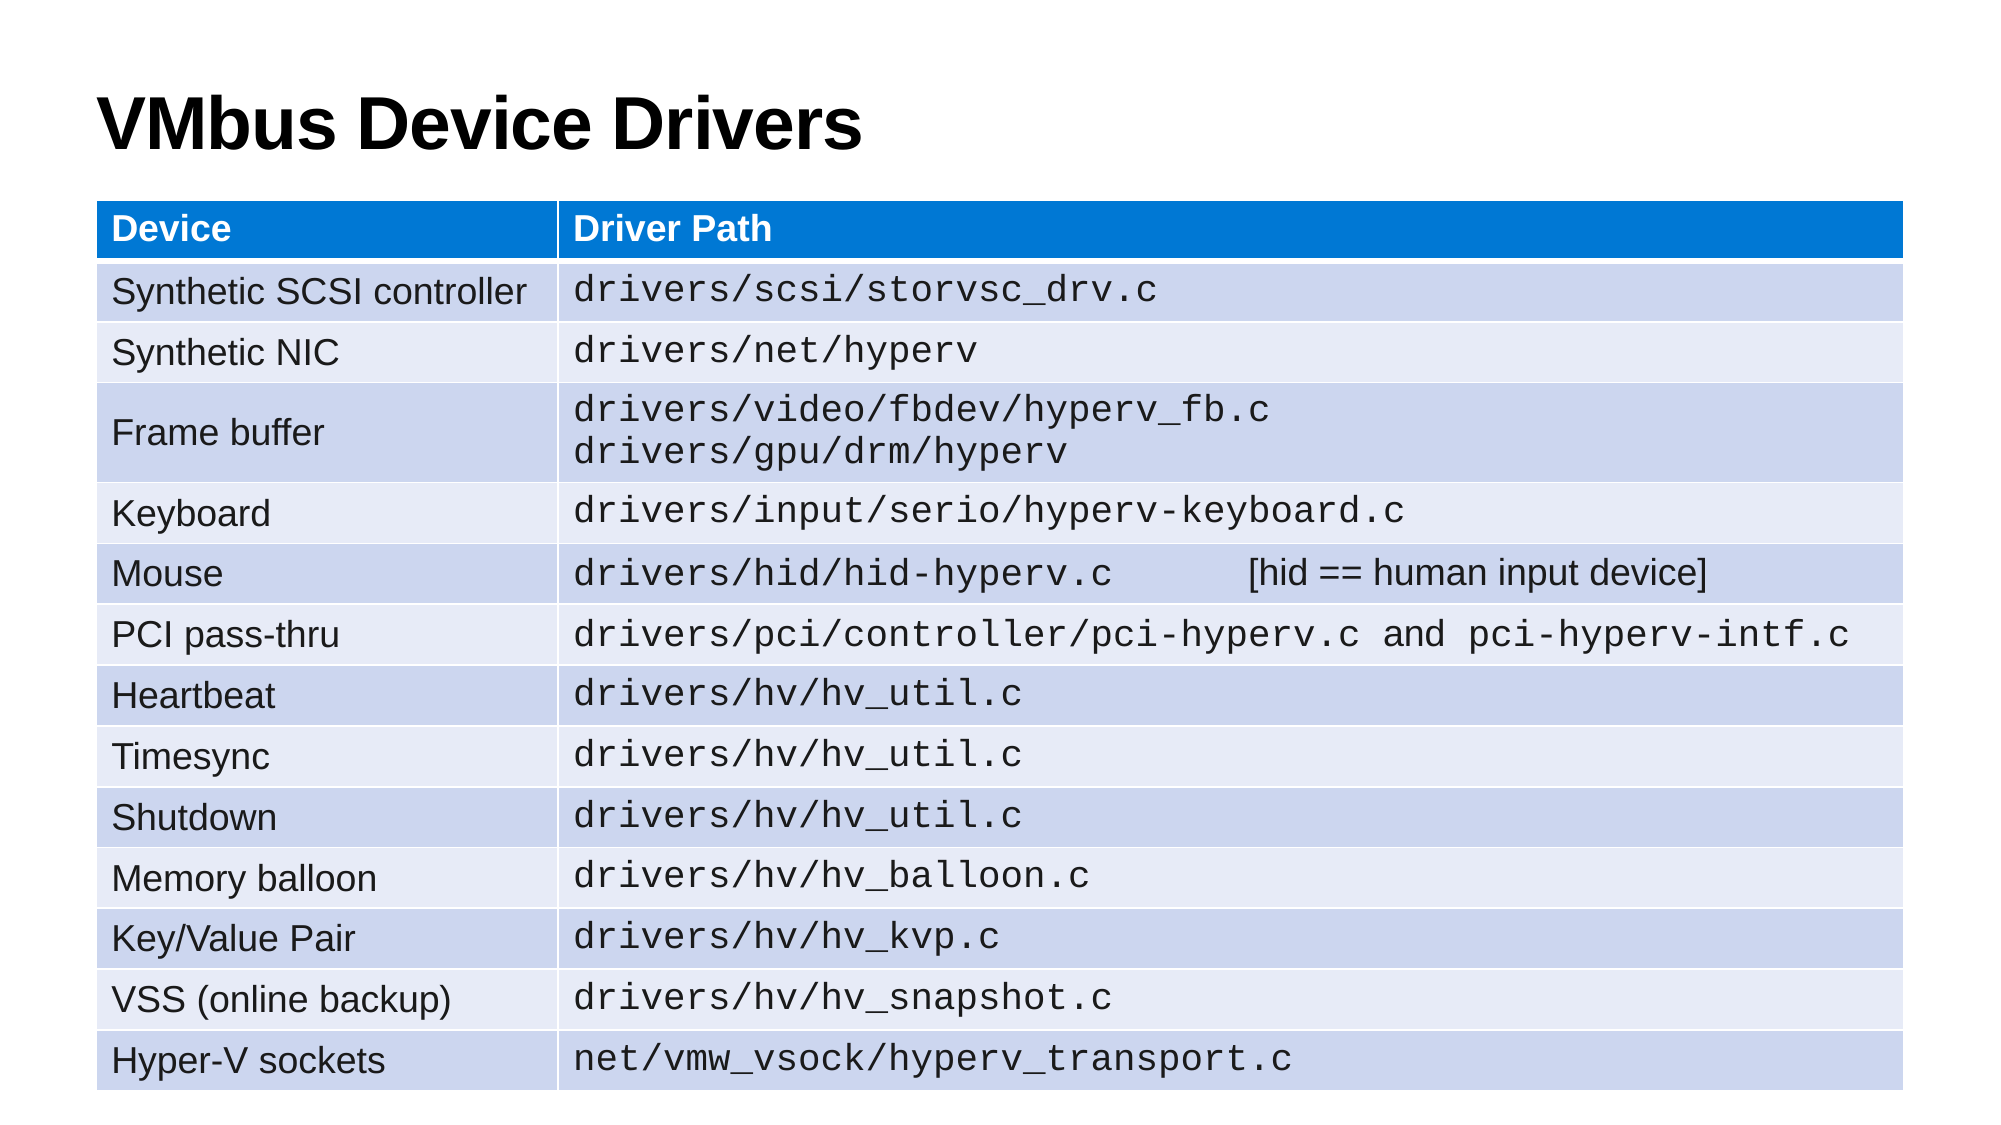

# VMbus Device Drivers
| Device | Driver Path |
| --- | --- |
| Synthetic SCSI controller | drivers/scsi/storvsc\_drv.c |
| Synthetic NIC | drivers/net/hyperv |
| Frame buffer | drivers/video/fbdev/hyperv\_fb.c drivers/gpu/drm/hyperv |
| Keyboard | drivers/input/serio/hyperv-keyboard.c |
| Mouse | drivers/hid/hid-hyperv.c [hid == human input device] |
| PCI pass-thru | drivers/pci/controller/pci-hyperv.c and pci-hyperv-intf.c |
| Heartbeat | drivers/hv/hv\_util.c |
| Timesync | drivers/hv/hv\_util.c |
| Shutdown | drivers/hv/hv\_util.c |
| Memory balloon | drivers/hv/hv\_balloon.c |
| Key/Value Pair | drivers/hv/hv\_kvp.c |
| VSS (online backup) | drivers/hv/hv\_snapshot.c |
| Hyper-V sockets | net/vmw\_vsock/hyperv\_transport.c |